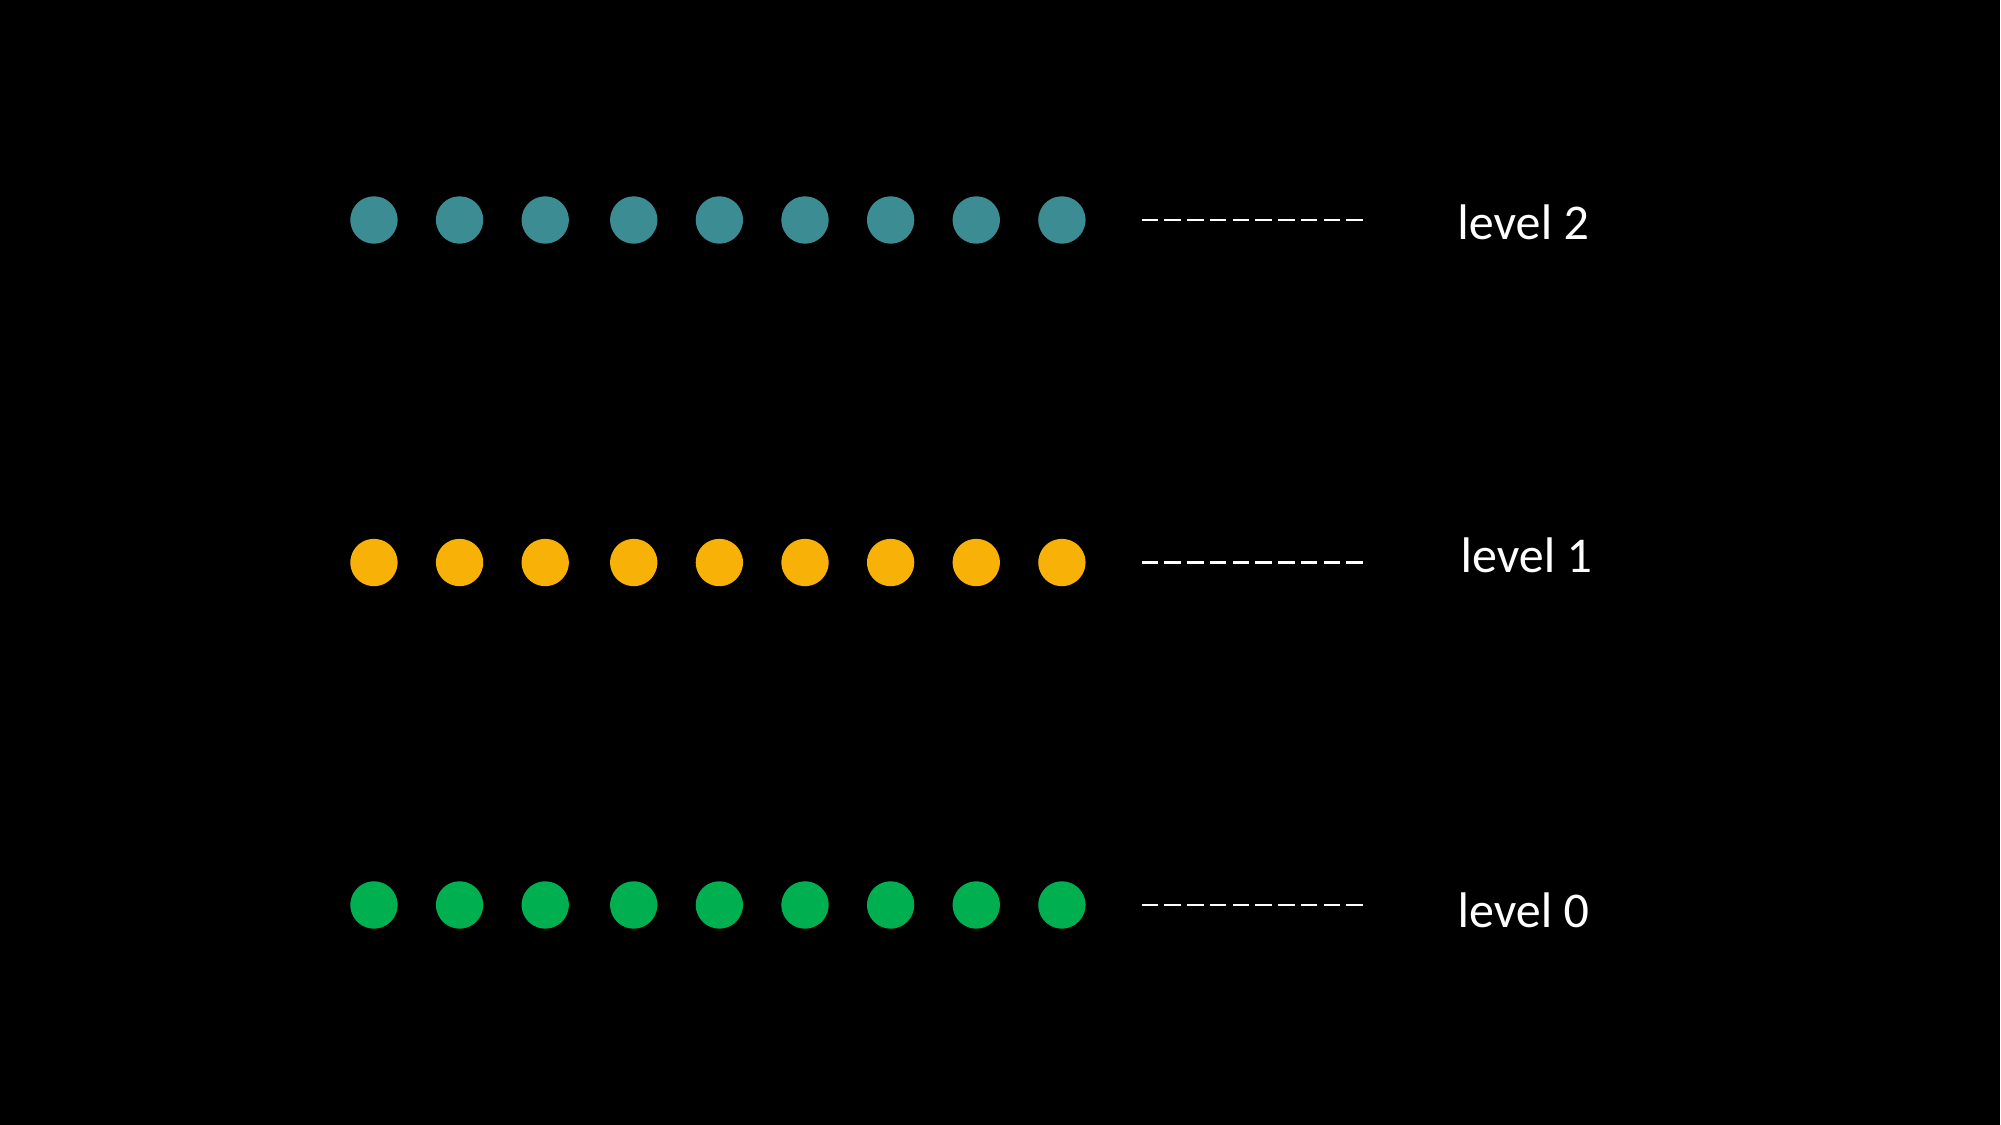

LEVEL 2

level 2

LEVEL 1
level 1

LEVEL 0
level 0